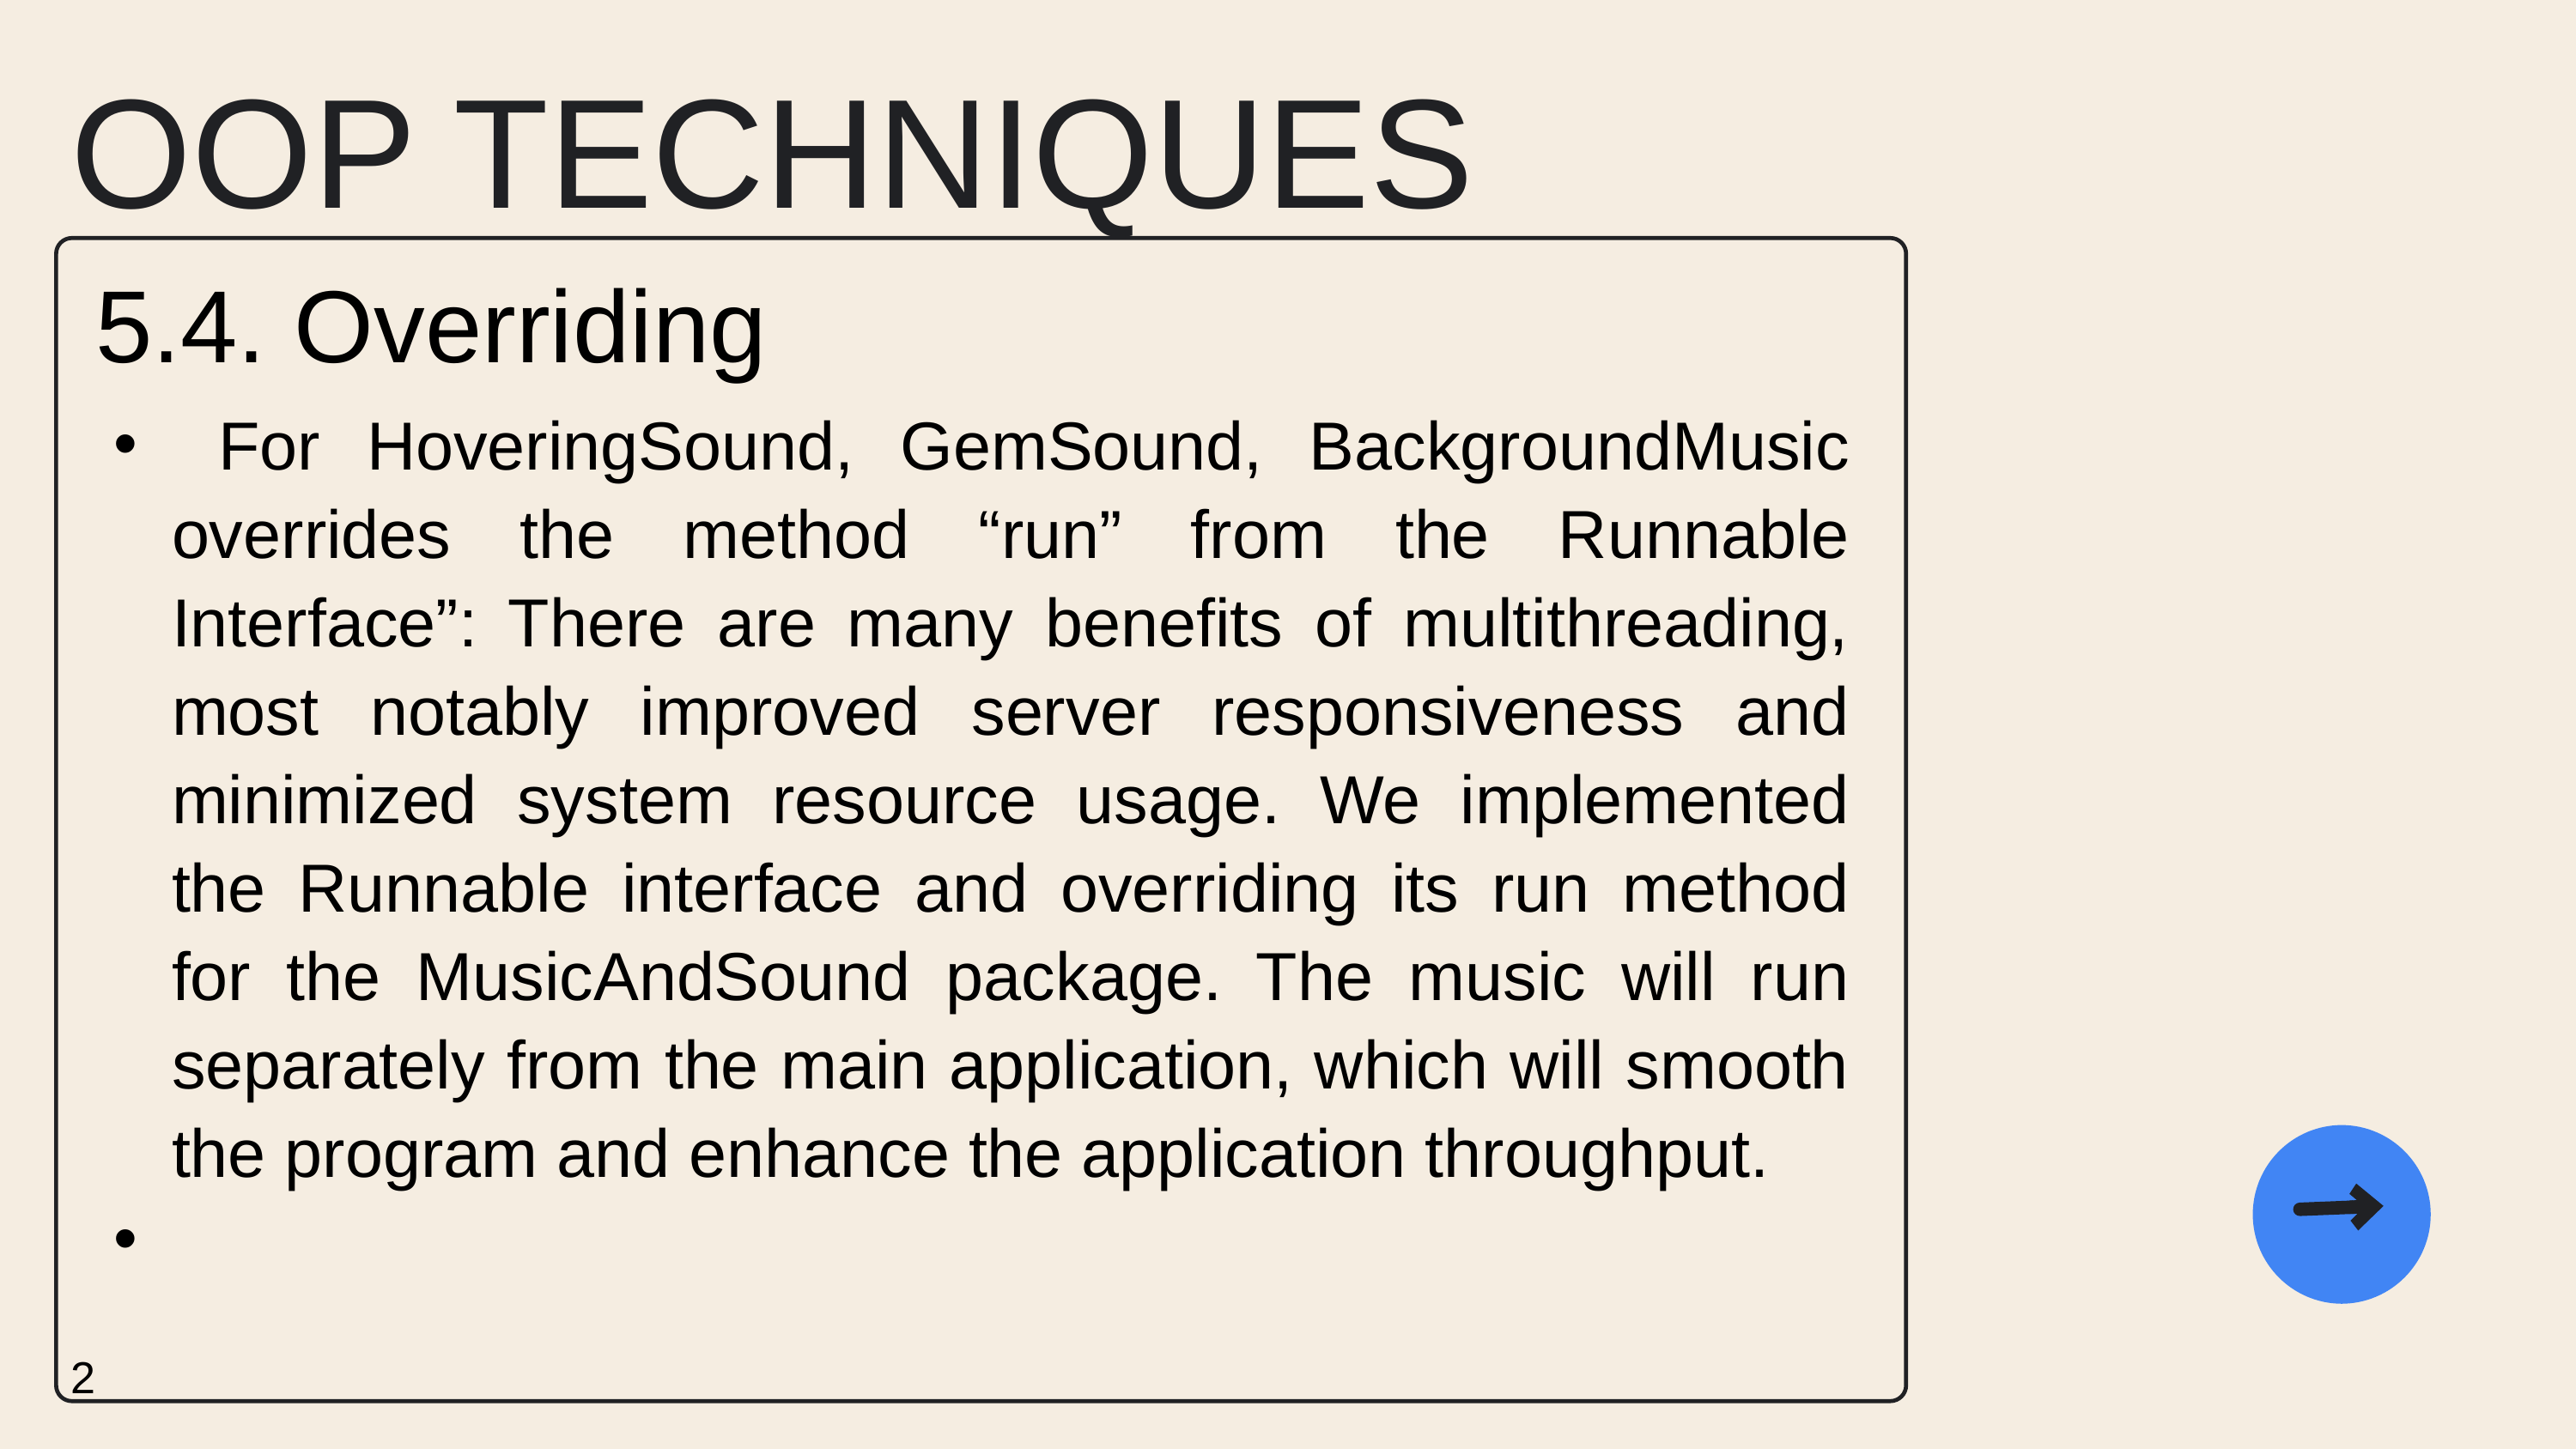

OOP TECHNIQUES

5.4. Overriding
 For HoveringSound, GemSound, BackgroundMusic overrides the method “run” from the Runnable Interface”: There are many benefits of multithreading, most notably improved server responsiveness and minimized system resource usage. We implemented the Runnable interface and overriding its run method for the MusicAndSound package. The music will run separately from the main application, which will smooth the program and enhance the application throughput.

2